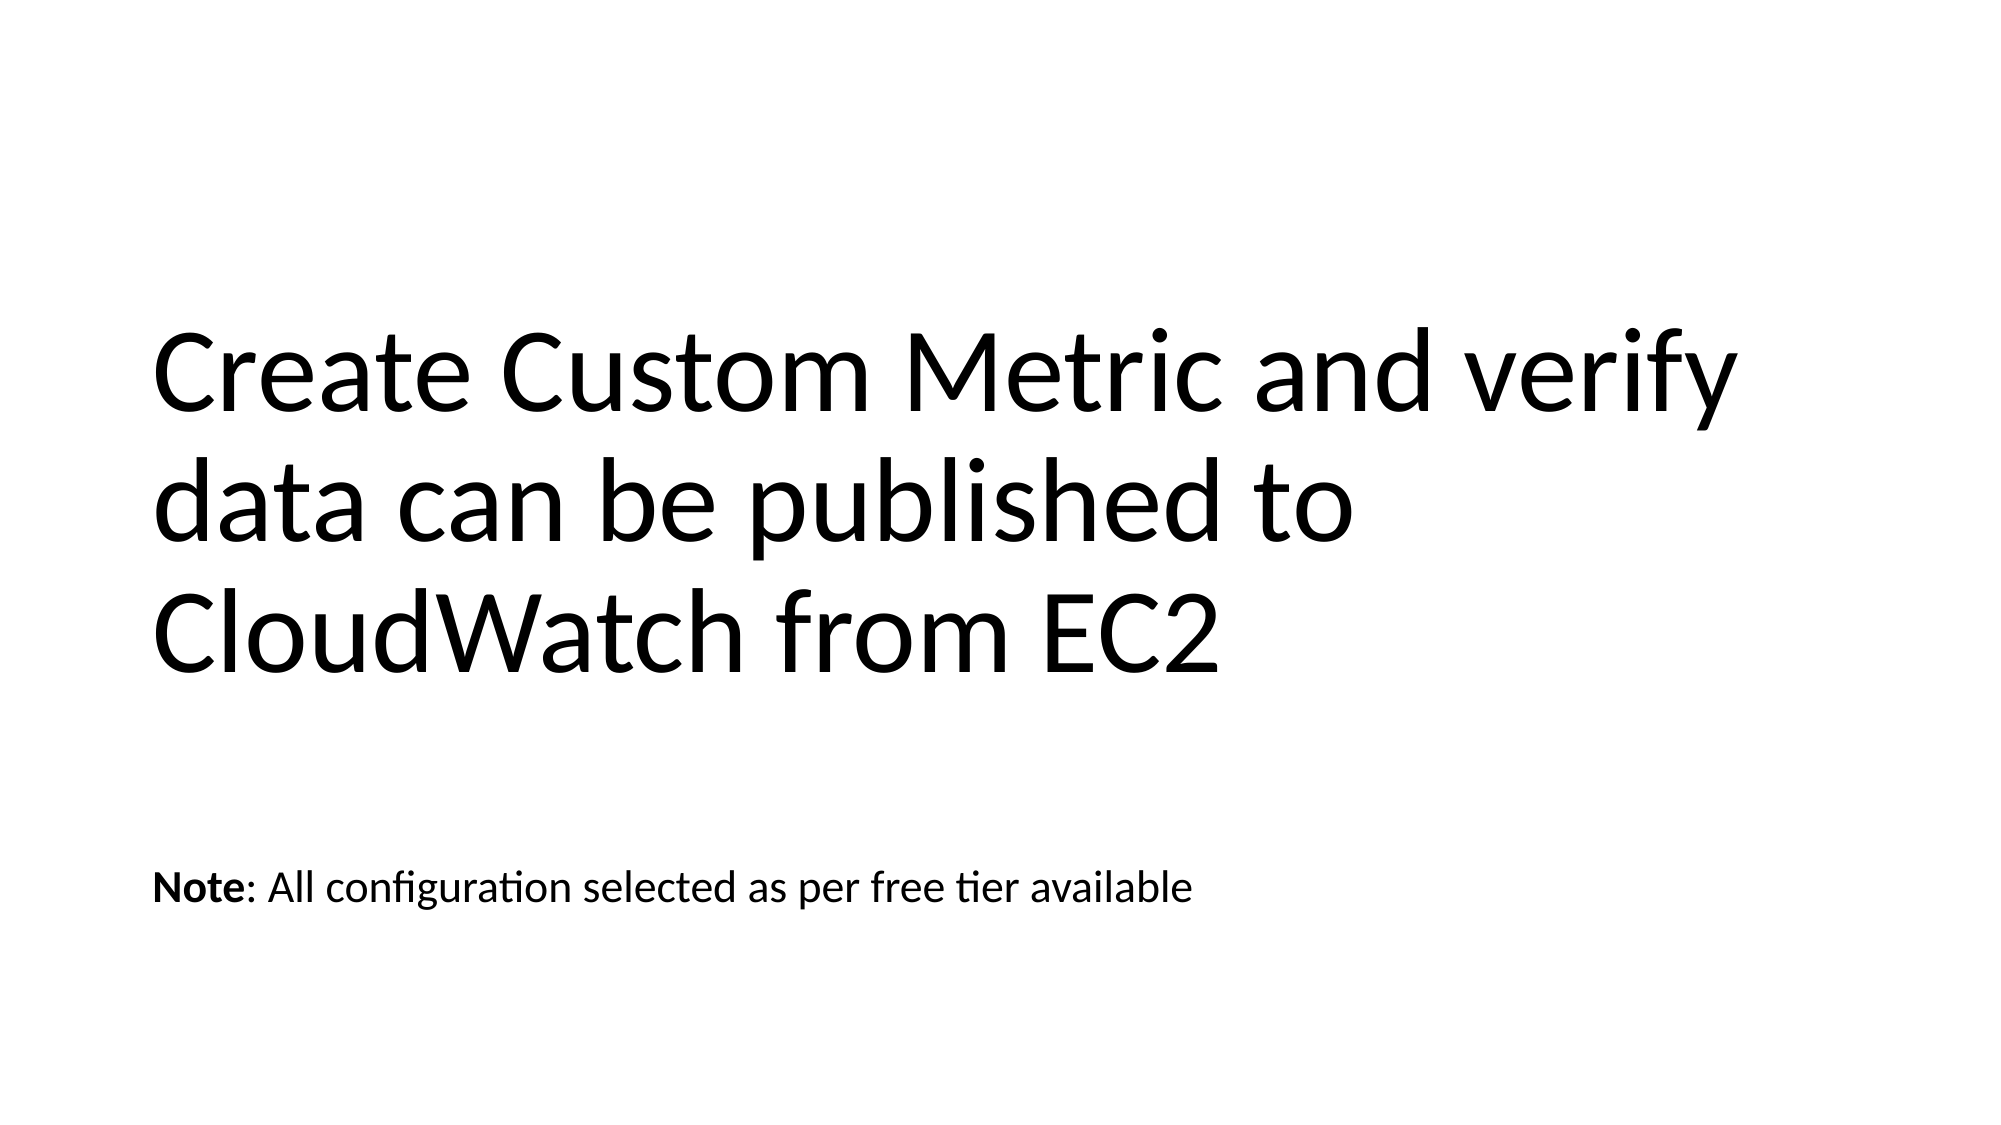

Create Custom Metric and verify data can be published to CloudWatch from EC2

Note: All configuration selected as per free tier available